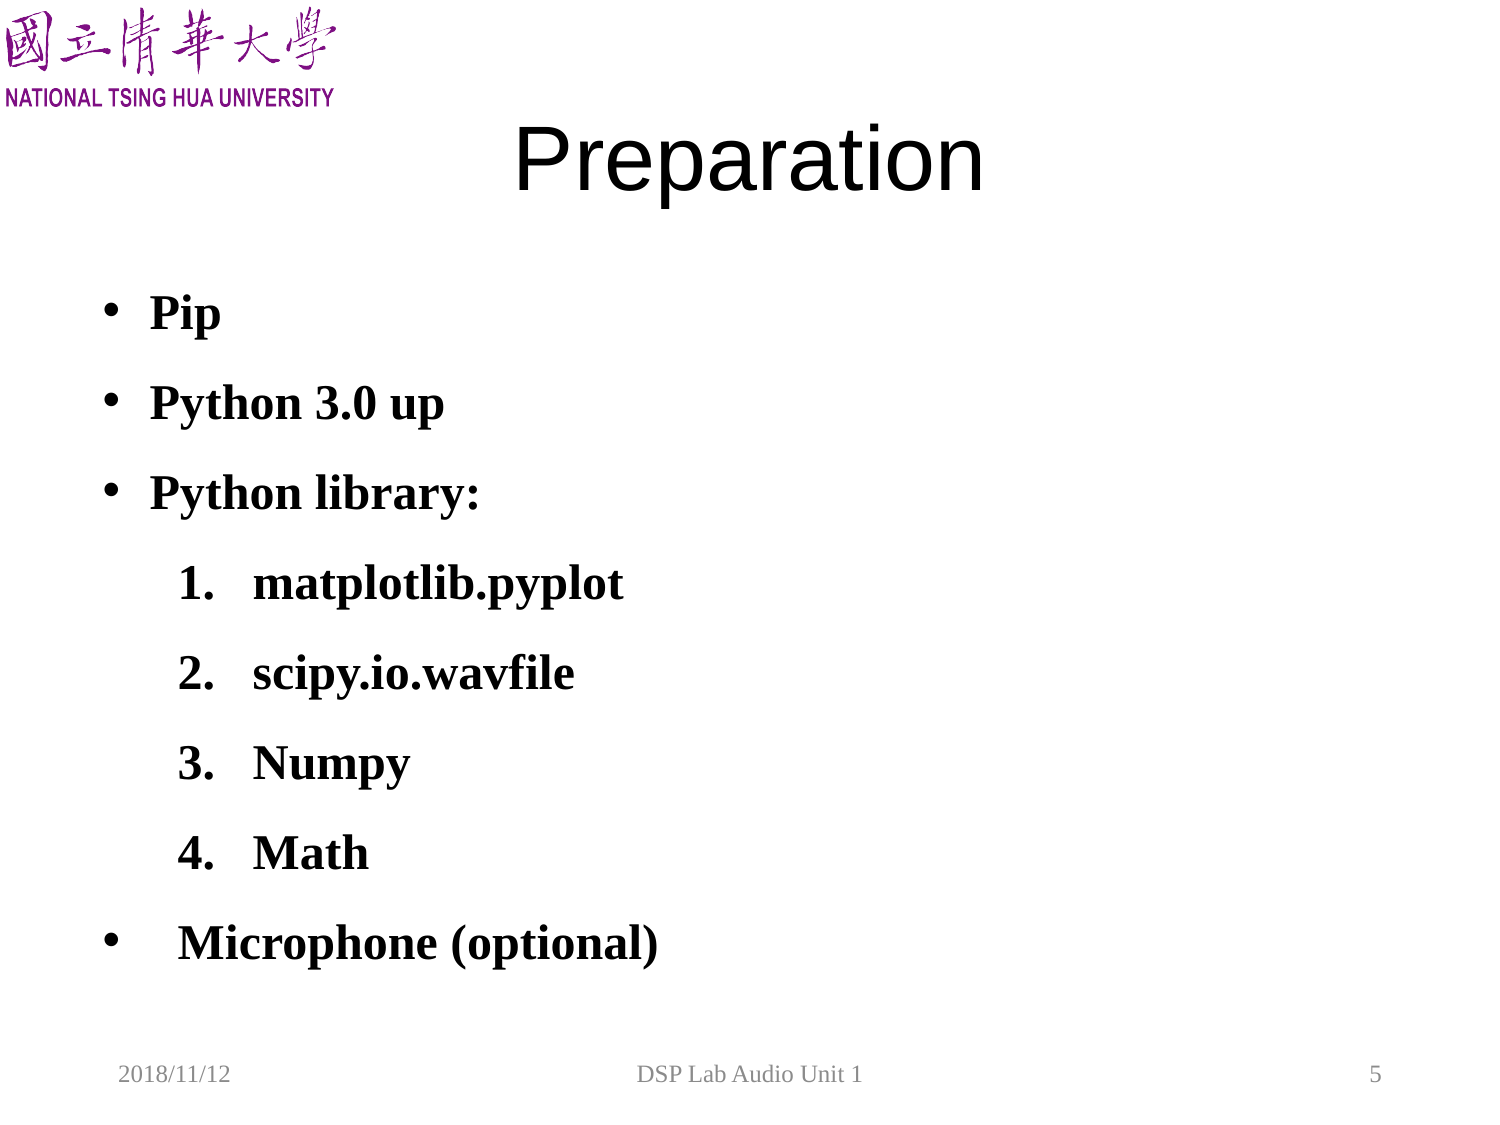

# Preparation
Pip
Python 3.0 up
Python library:
matplotlib.pyplot
scipy.io.wavfile
Numpy
Math
Microphone (optional)
2018/11/12
DSP Lab Audio Unit 1
5